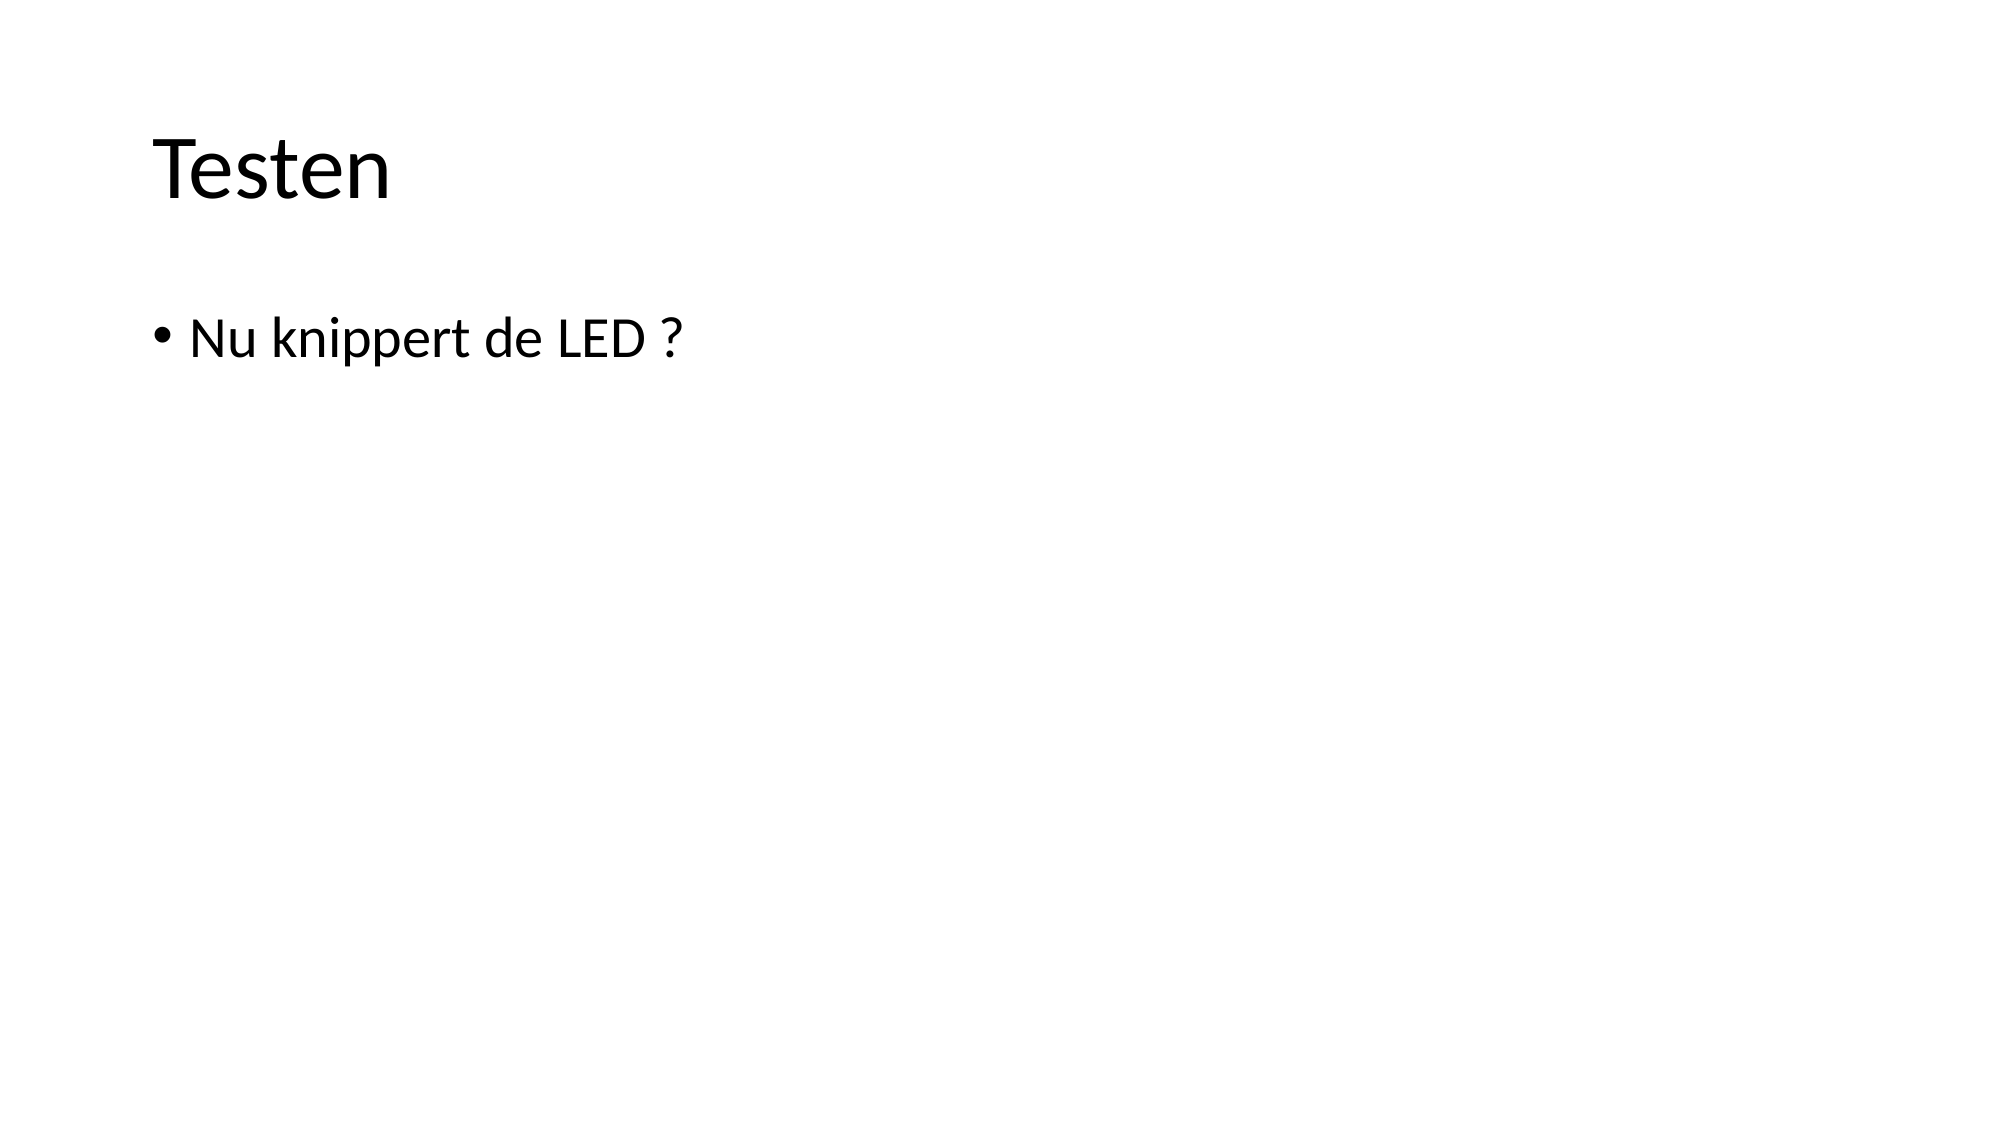

# Testen
Nu knippert de LED ?